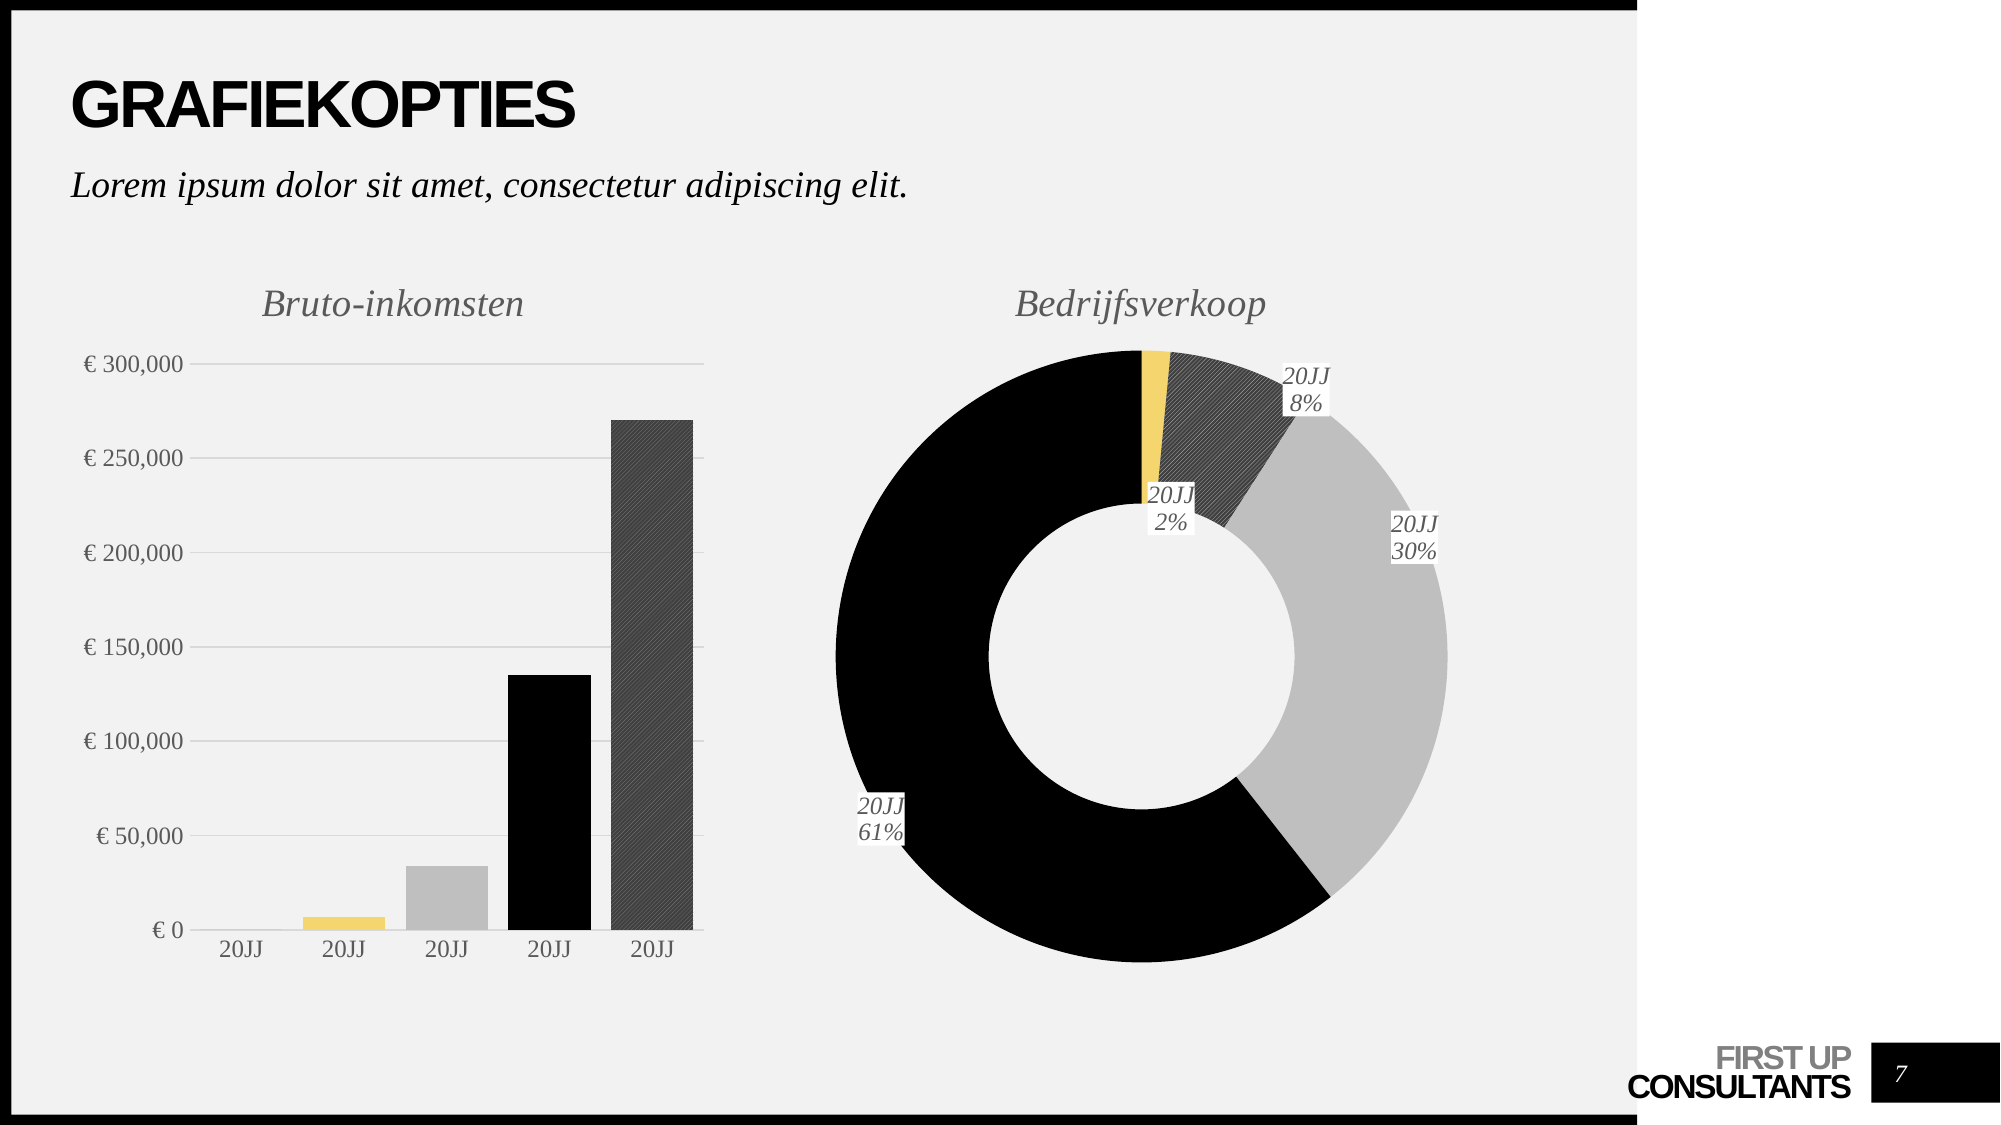

# Grafiekopties
Lorem ipsum dolor sit amet, consectetur adipiscing elit.

### Chart: Bruto-inkomsten

| Category | Reeks 1 |
|---|---|
| 20JJ | 0.0 |
| 20JJ | 6750.0 |
| 20JJ | 33750.0 |
| 20JJ | 135000.0 |
| 20JJ | 270000.0 |

### Chart: Bedrijfsverkoop

| Category | Reeks 1 |
|---|---|
| 20JJ | 0.0 |
| 20JJ | 6750.0 |
| 20JJ | 33750.0 |
| 20JJ | 135000.0 |
| 20JJ | 270000.0 |
7